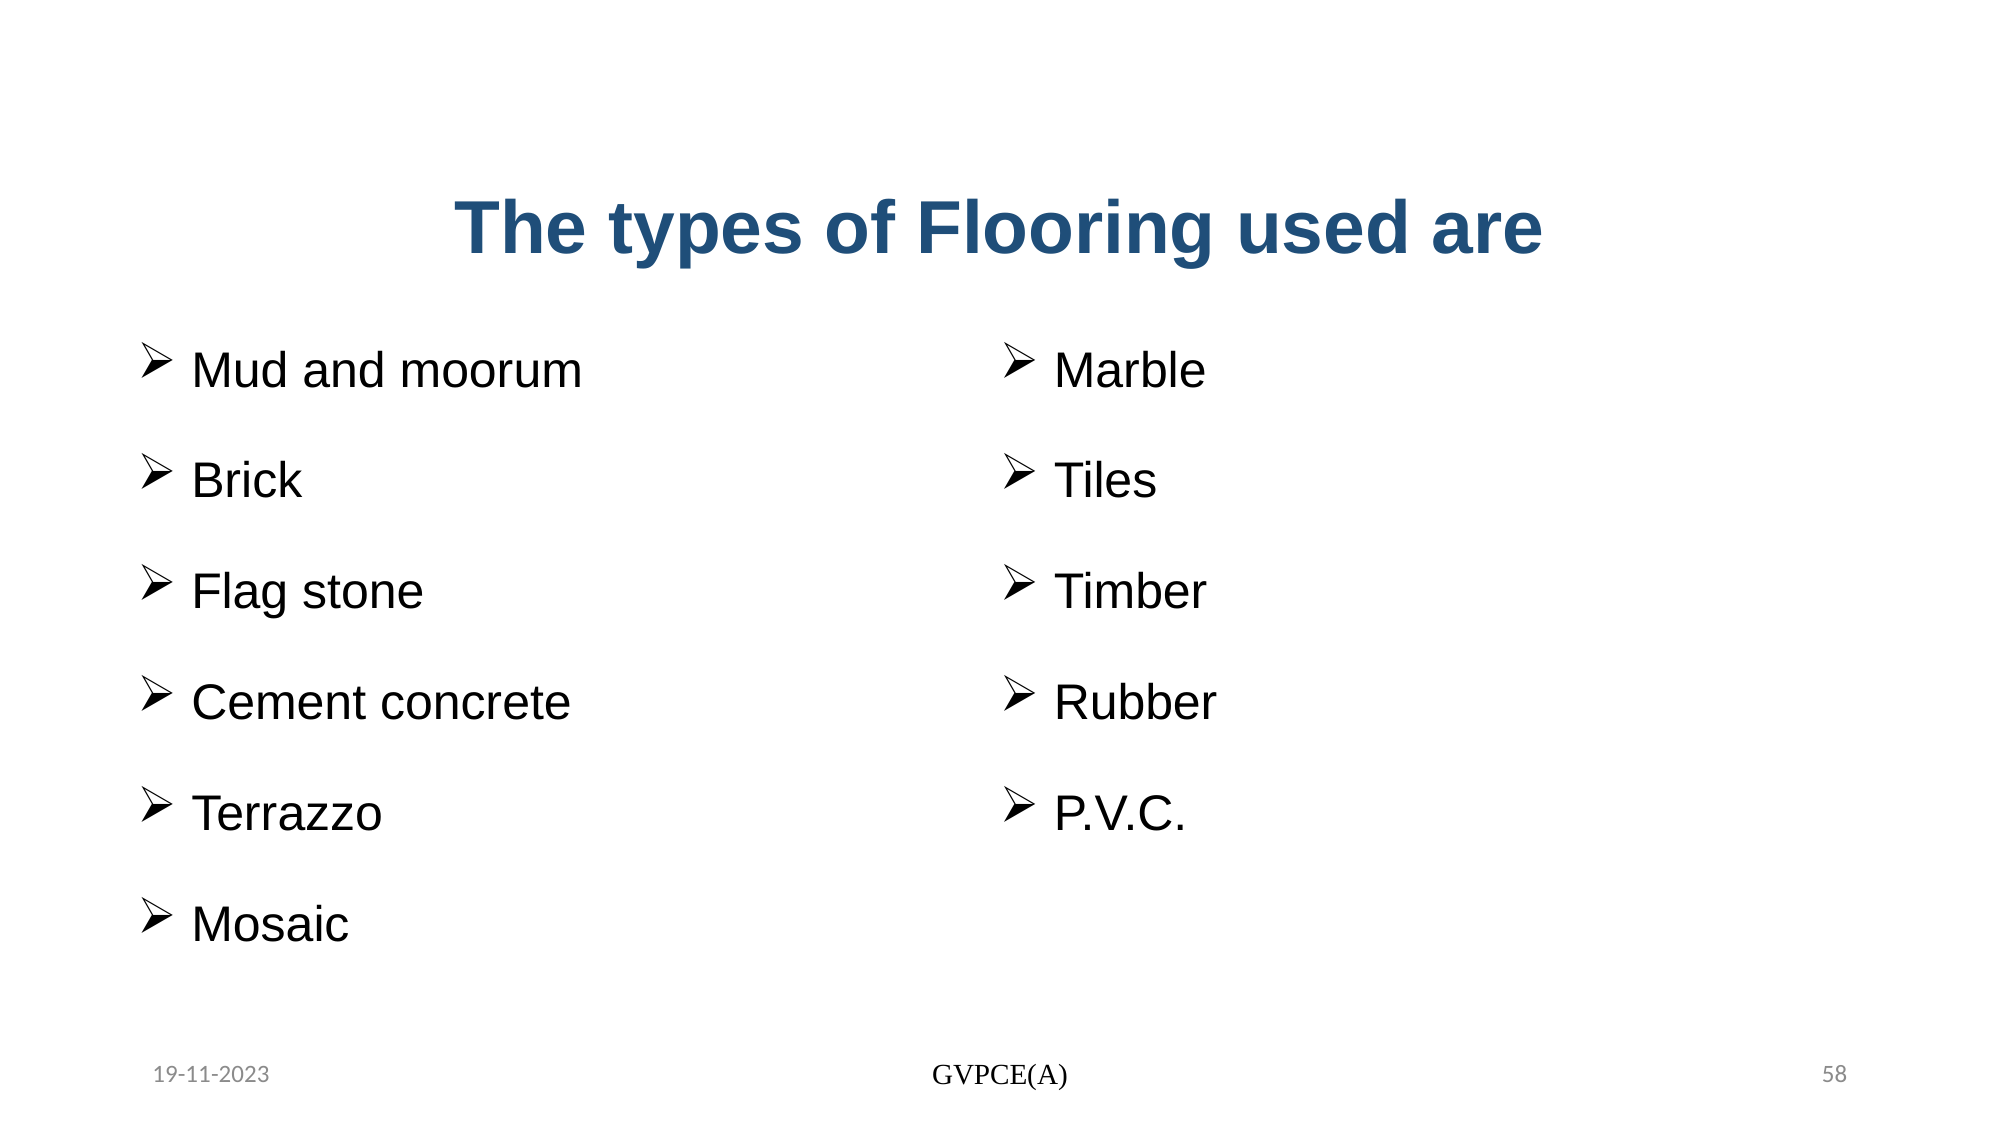

# The types of Flooring used are
 Mud and moorum
 Brick
 Flag stone
 Cement concrete
 Terrazzo
 Mosaic
 Marble
 Tiles
 Timber
 Rubber
 P.V.C.

19-11-2023
GVPCE(A)
58